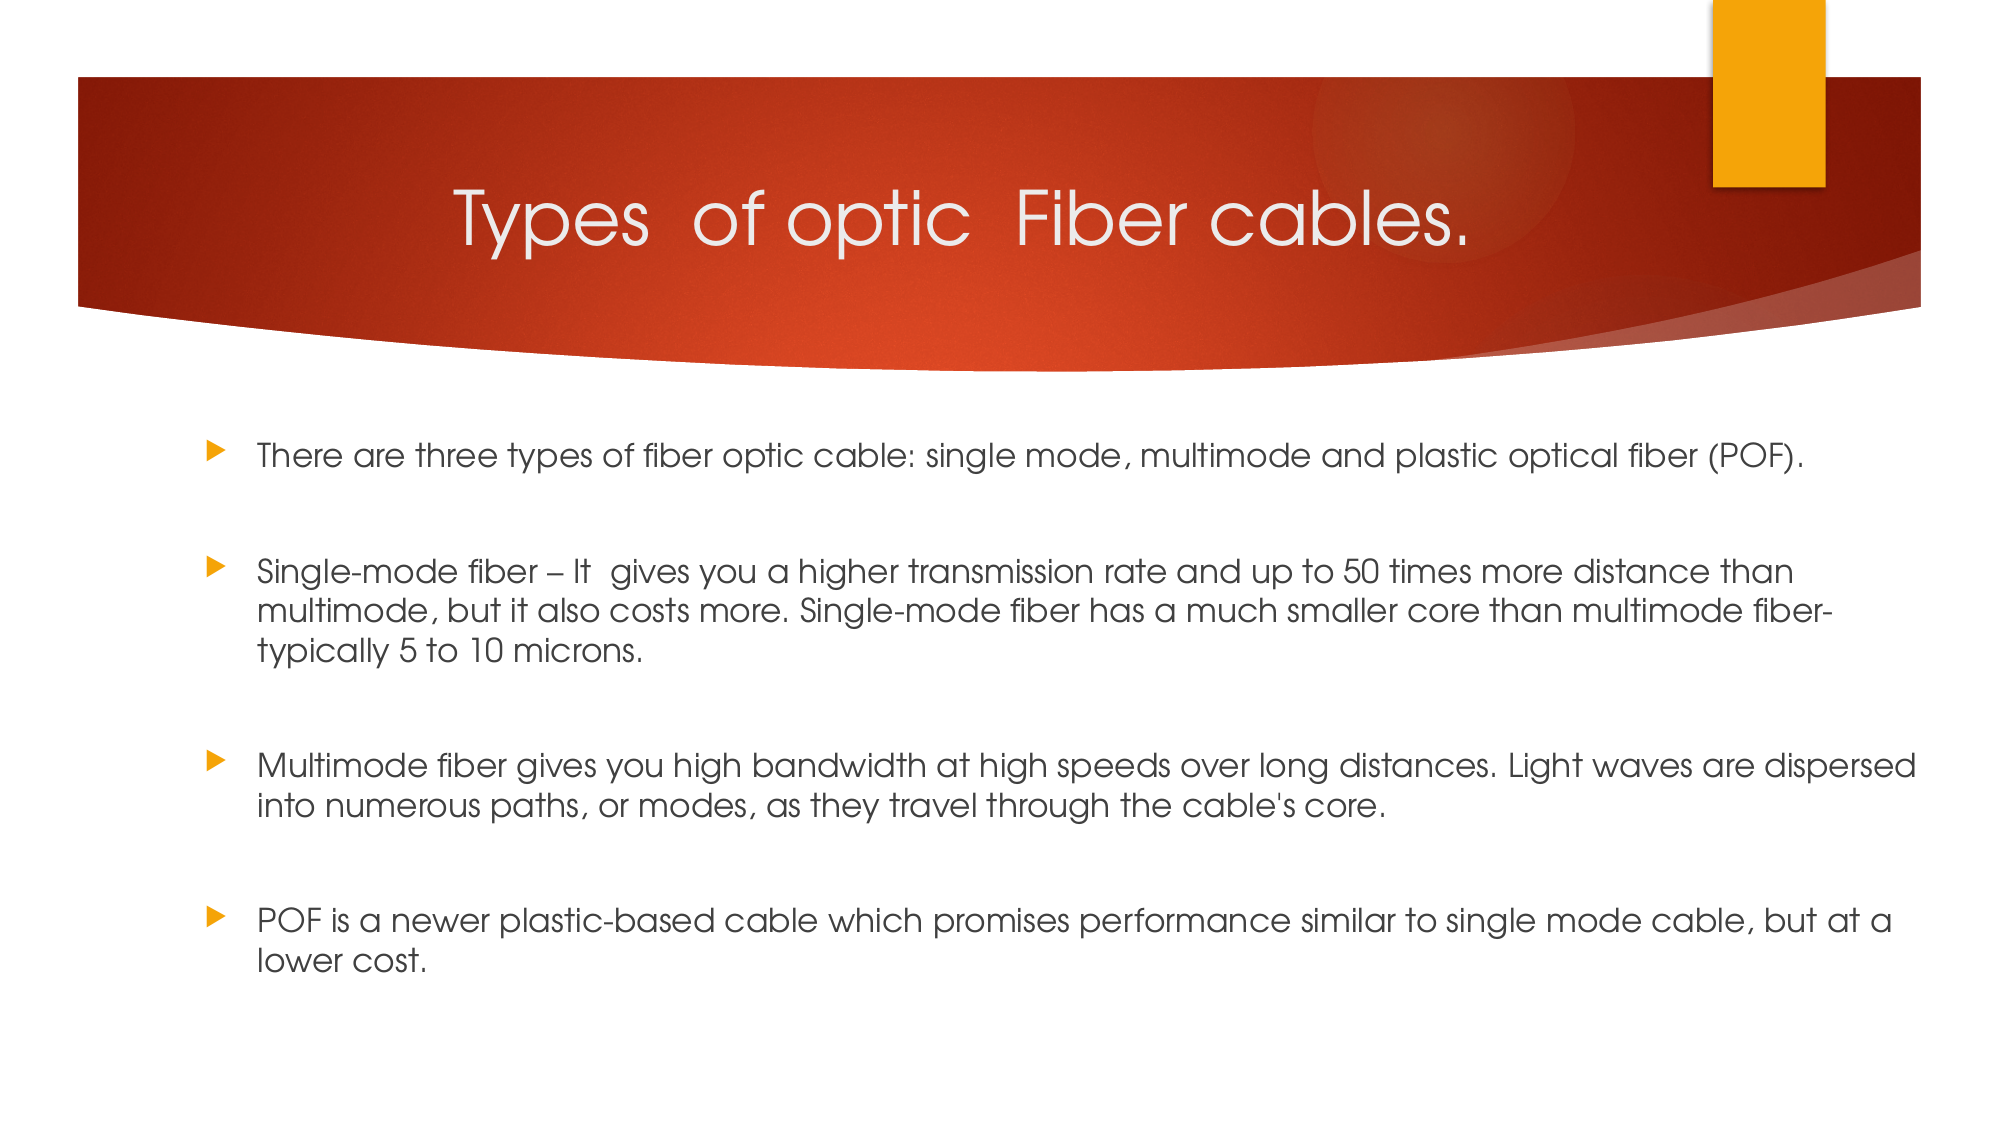

# Types  of optic  Fiber cables.
There are three types of fiber optic cable: single mode, multimode and plastic optical fiber (POF).

Single-mode fiber – It  gives you a higher transmission rate and up to 50 times more distance than multimode, but it also costs more. Single-mode fiber has a much smaller core than multimode fiber-typically 5 to 10 microns.

Multimode fiber gives you high bandwidth at high speeds over long distances. Light waves are dispersed into numerous paths, or modes, as they travel through the cable's core.

POF is a newer plastic-based cable which promises performance similar to single mode cable, but at a lower cost.